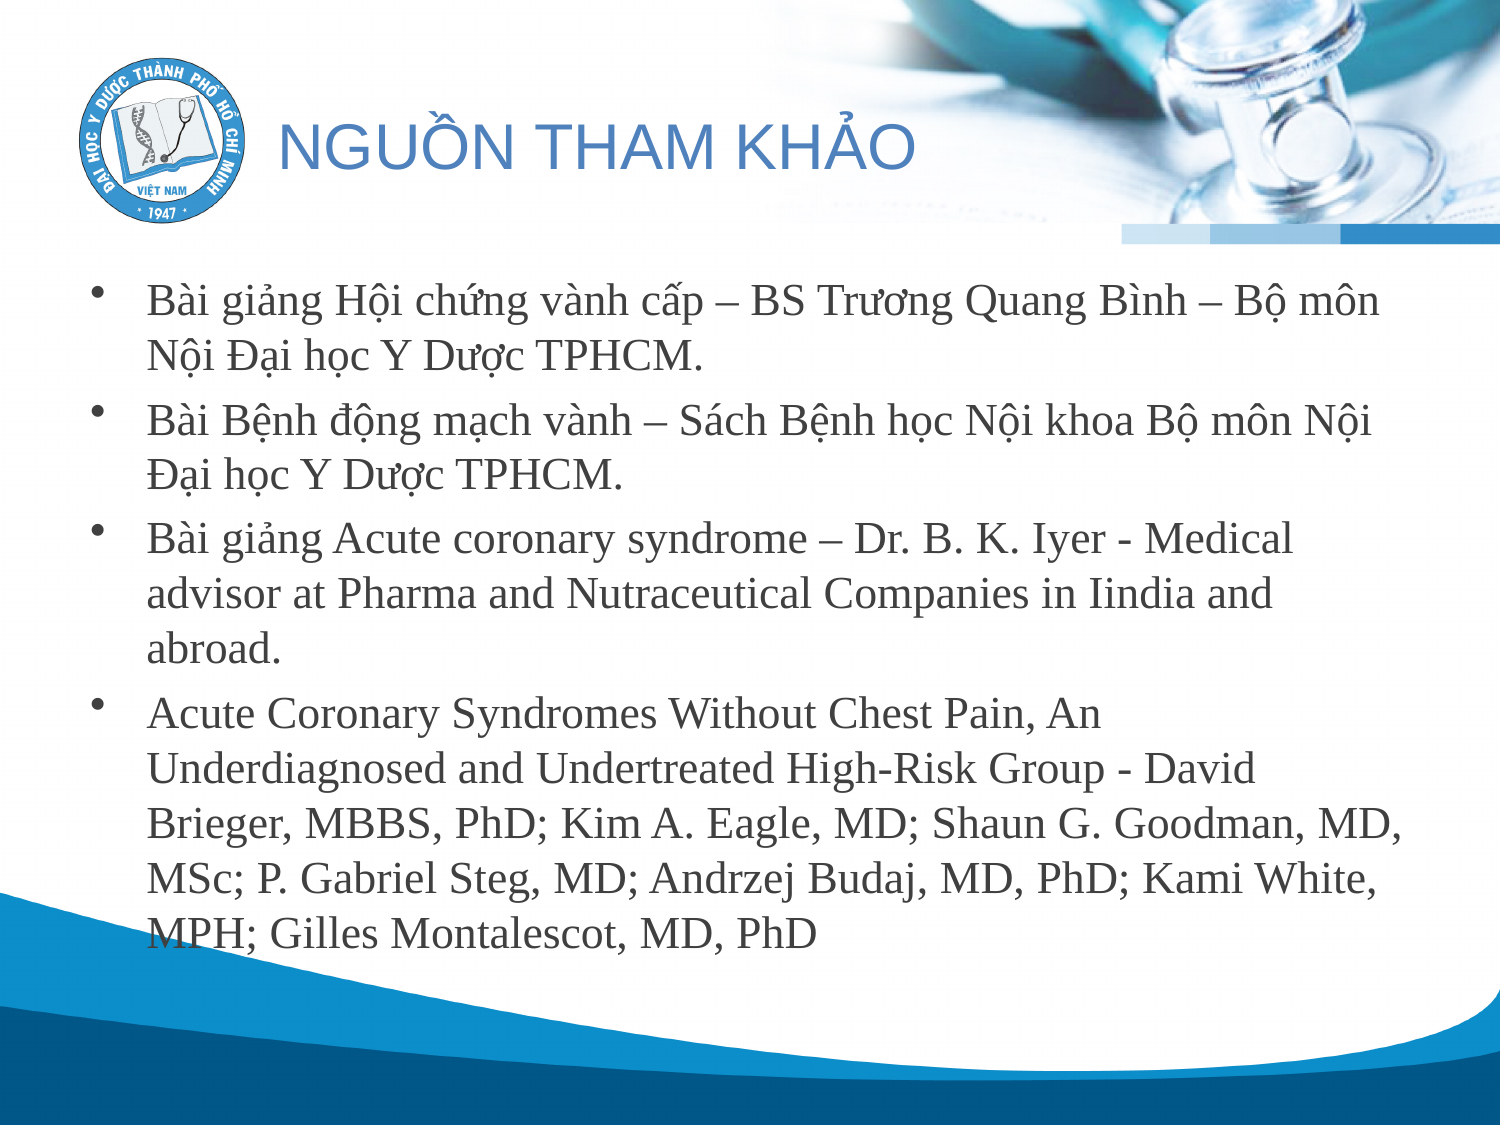

# NGUỒN THAM KHẢO
Bài giảng Hội chứng vành cấp – BS Trương Quang Bình – Bộ môn Nội Đại học Y Dược TPHCM.
Bài Bệnh động mạch vành – Sách Bệnh học Nội khoa Bộ môn Nội Đại học Y Dược TPHCM.
Bài giảng Acute coronary syndrome – Dr. B. K. Iyer - Medical advisor at Pharma and Nutraceutical Companies in Iindia and abroad.
Acute Coronary Syndromes Without Chest Pain, An Underdiagnosed and Undertreated High-Risk Group - David Brieger, MBBS, PhD; Kim A. Eagle, MD; Shaun G. Goodman, MD, MSc; P. Gabriel Steg, MD; Andrzej Budaj, MD, PhD; Kami White, MPH; Gilles Montalescot, MD, PhD